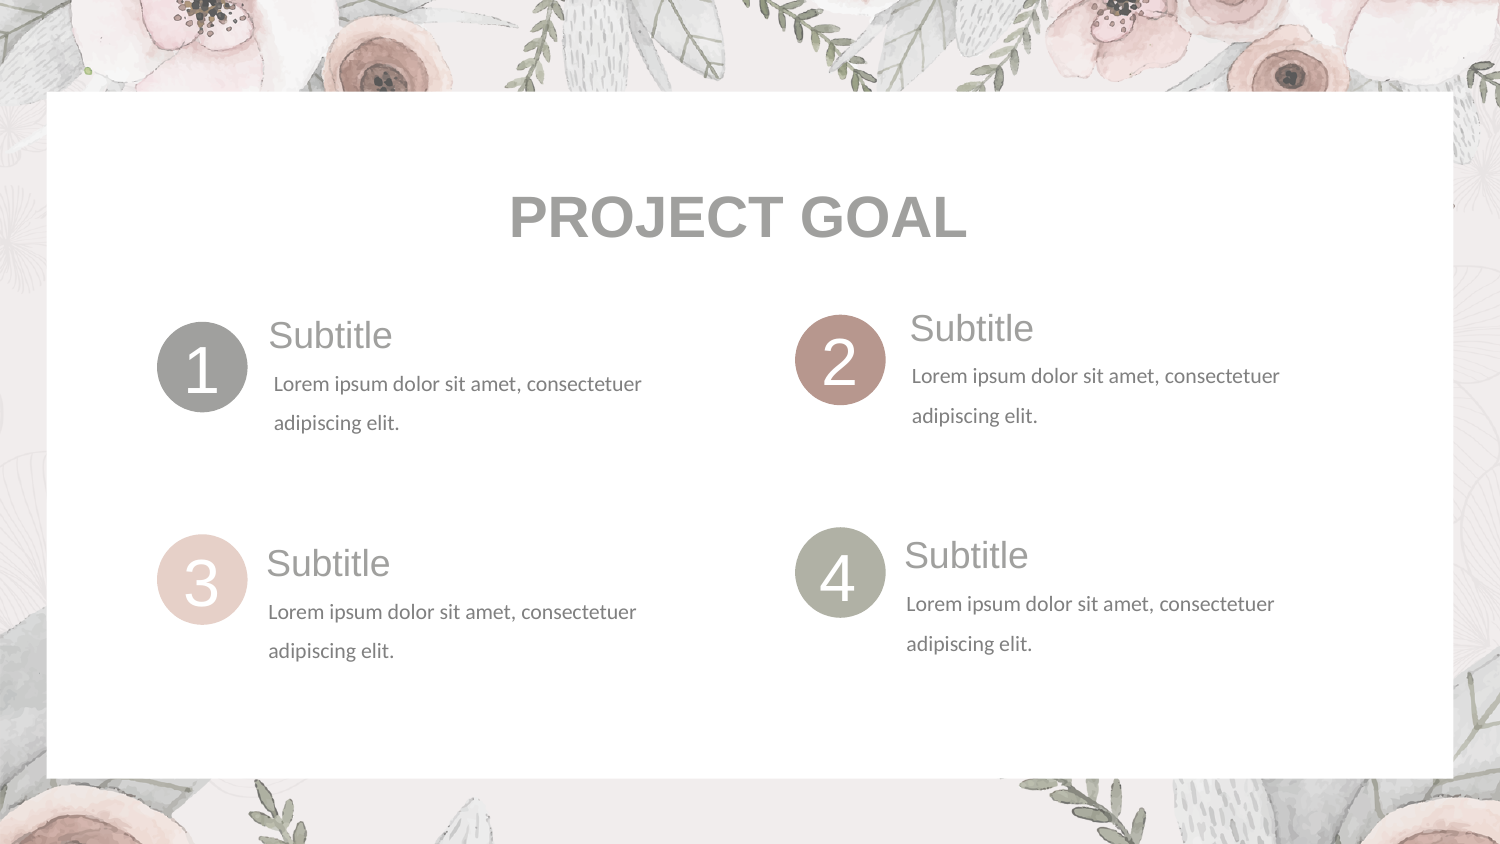

PROJECT GOAL
Subtitle
Subtitle
2

1

Lorem ipsum dolor sit amet, consectetuer adipiscing elit.
Lorem ipsum dolor sit amet, consectetuer adipiscing elit.
Subtitle

4
Subtitle
3

Lorem ipsum dolor sit amet, consectetuer adipiscing elit.
Lorem ipsum dolor sit amet, consectetuer adipiscing elit.